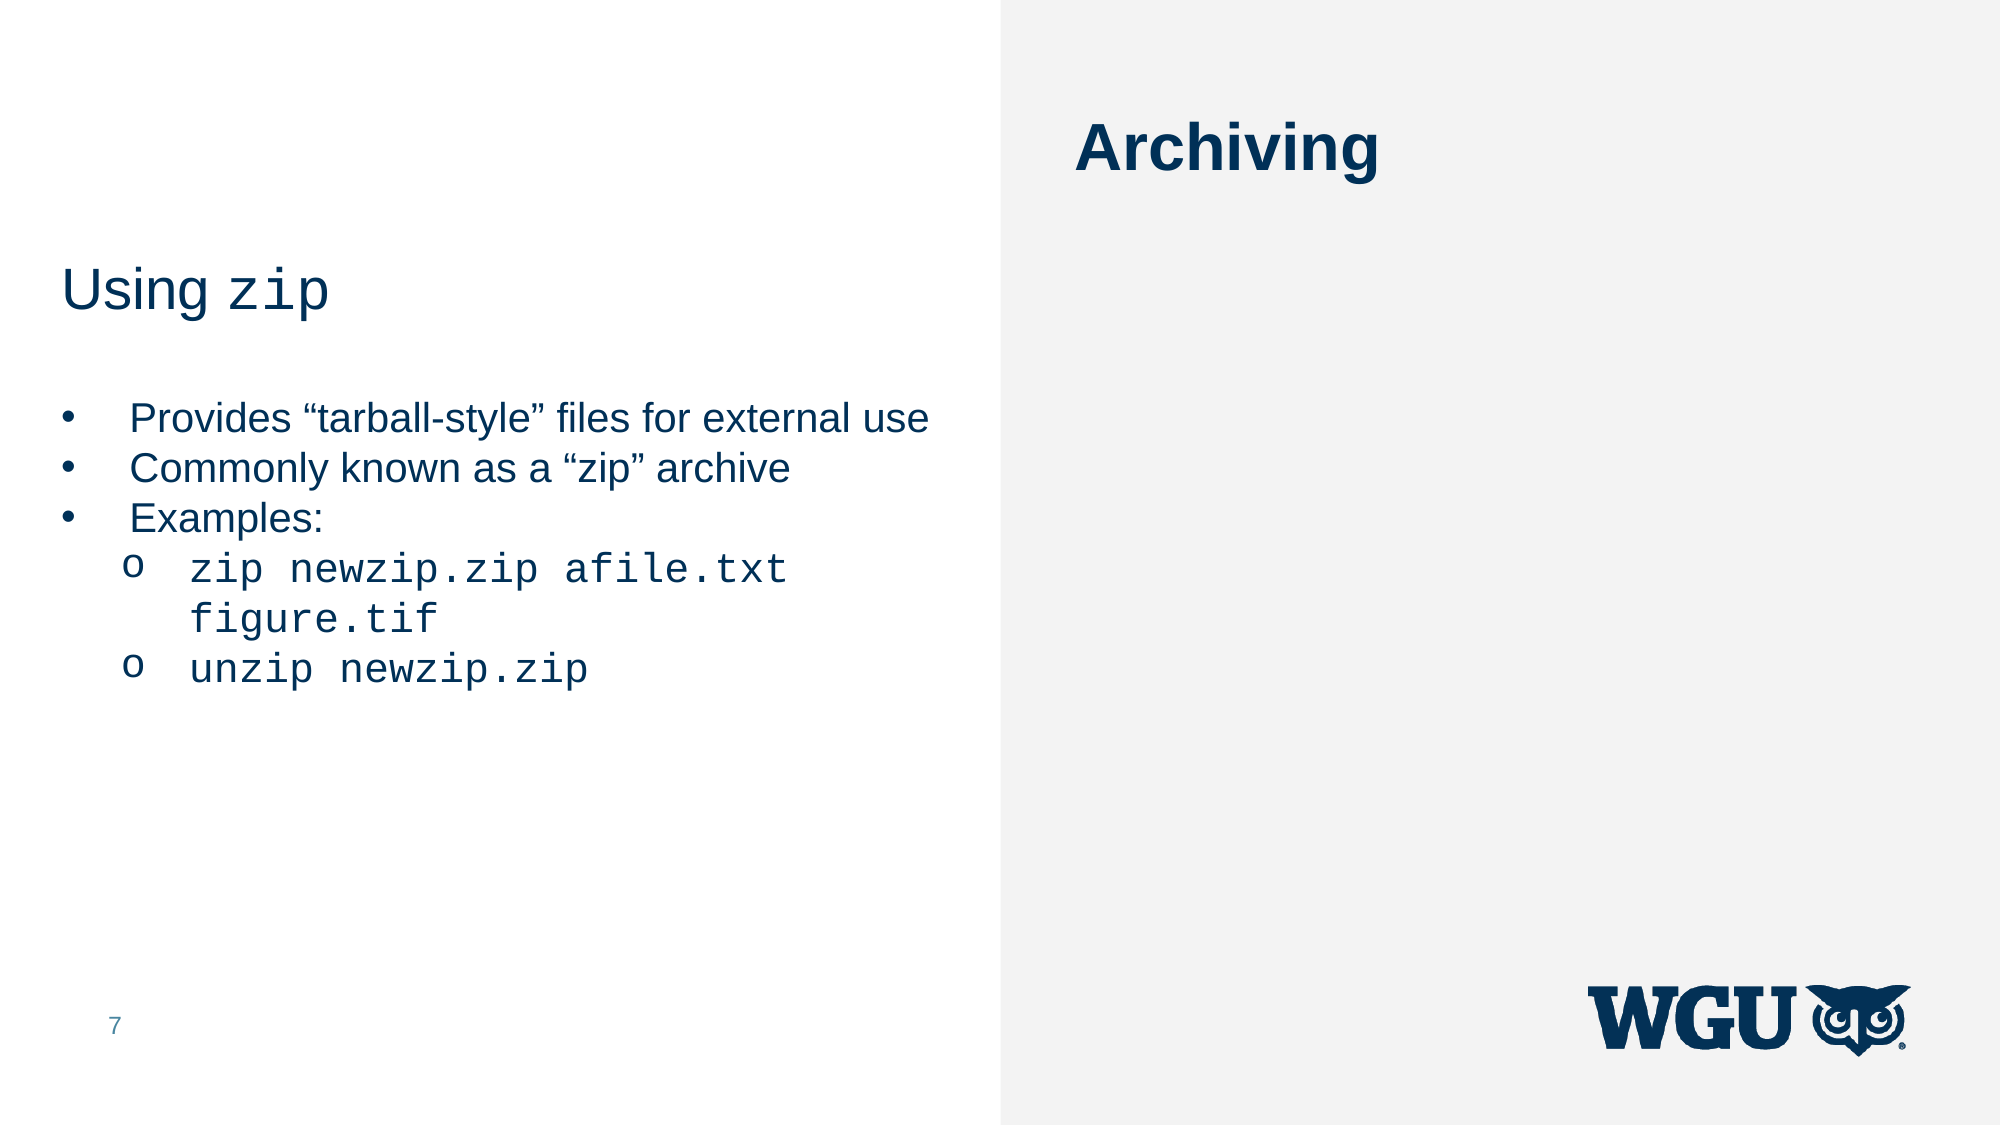

# Archiving
Using zip

Provides “tarball-style” files for external use
Commonly known as a “zip” archive
Examples:
zip newzip.zip afile.txt figure.tif
unzip newzip.zip
7